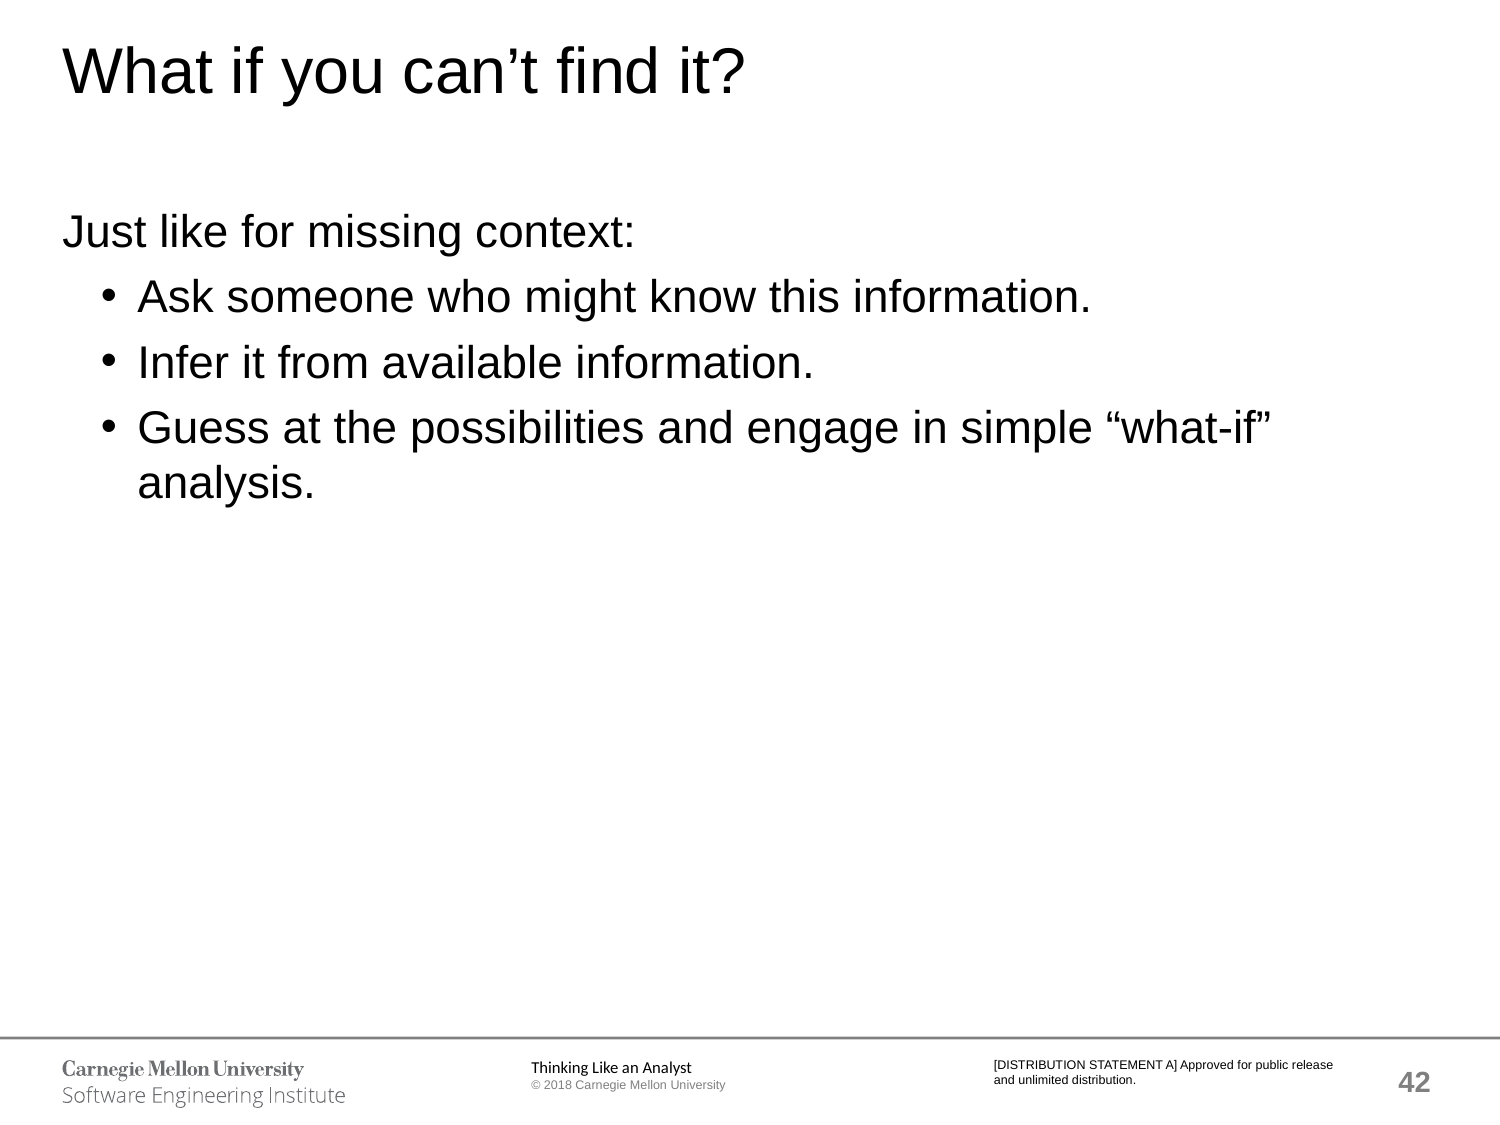

# What if you can’t find it?
Just like for missing context:
Ask someone who might know this information.
Infer it from available information.
Guess at the possibilities and engage in simple “what-if” analysis.